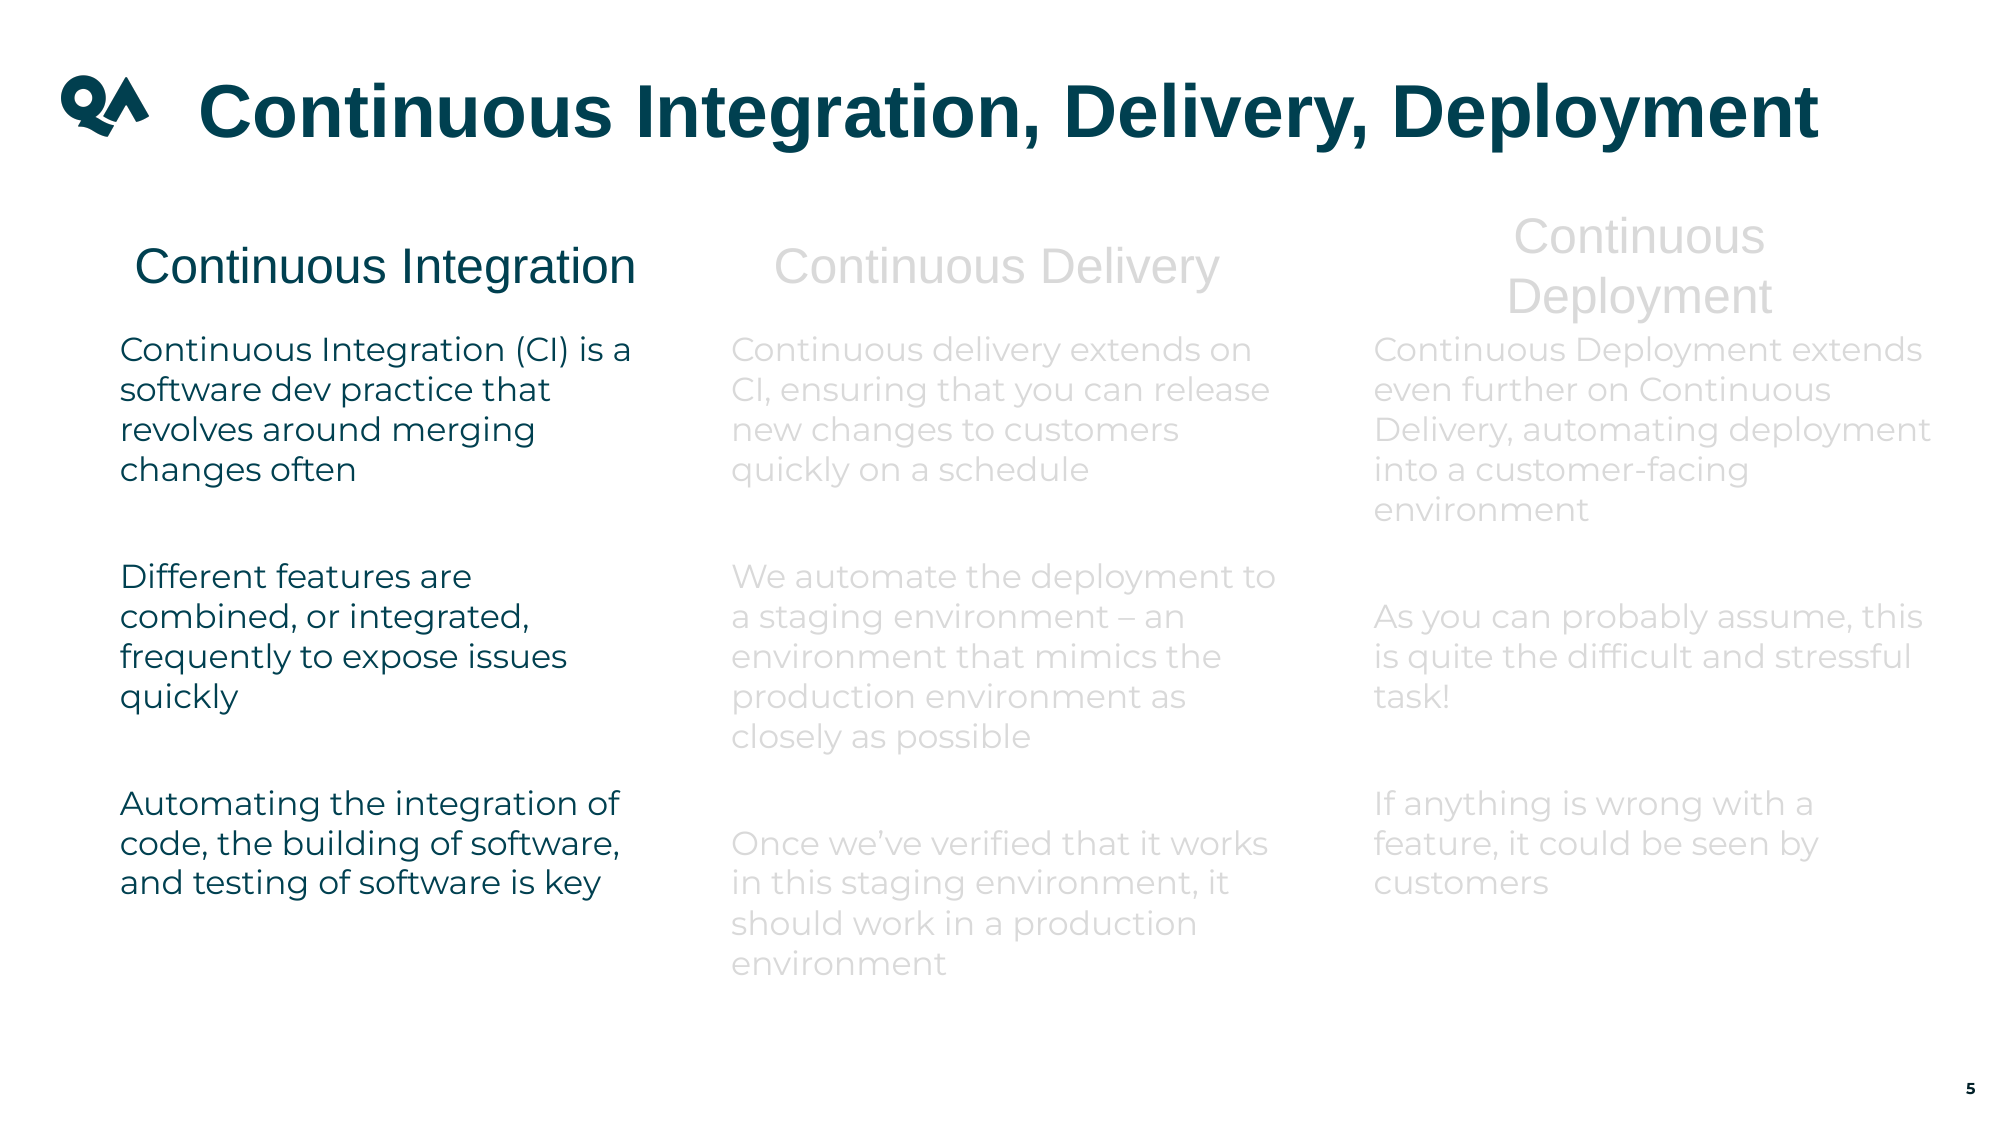

Continuous Integration, Delivery, Deployment
Continuous Integration
Continuous Delivery
Continuous Deployment
Continuous Deployment extends even further on Continuous Delivery, automating deployment into a customer-facing environment

As you can probably assume, this is quite the difficult and stressful task!

If anything is wrong with a feature, it could be seen by customers

Continuous delivery extends on CI, ensuring that you can release new changes to customers quickly on a schedule

We automate the deployment to a staging environment – an environment that mimics the production environment as closely as possible

Once we’ve verified that it works in this staging environment, it should work in a production environment
Continuous Integration (CI) is a software dev practice that revolves around merging changes often

Different features are combined, or integrated, frequently to expose issues quickly

Automating the integration of code, the building of software, and testing of software is key
5